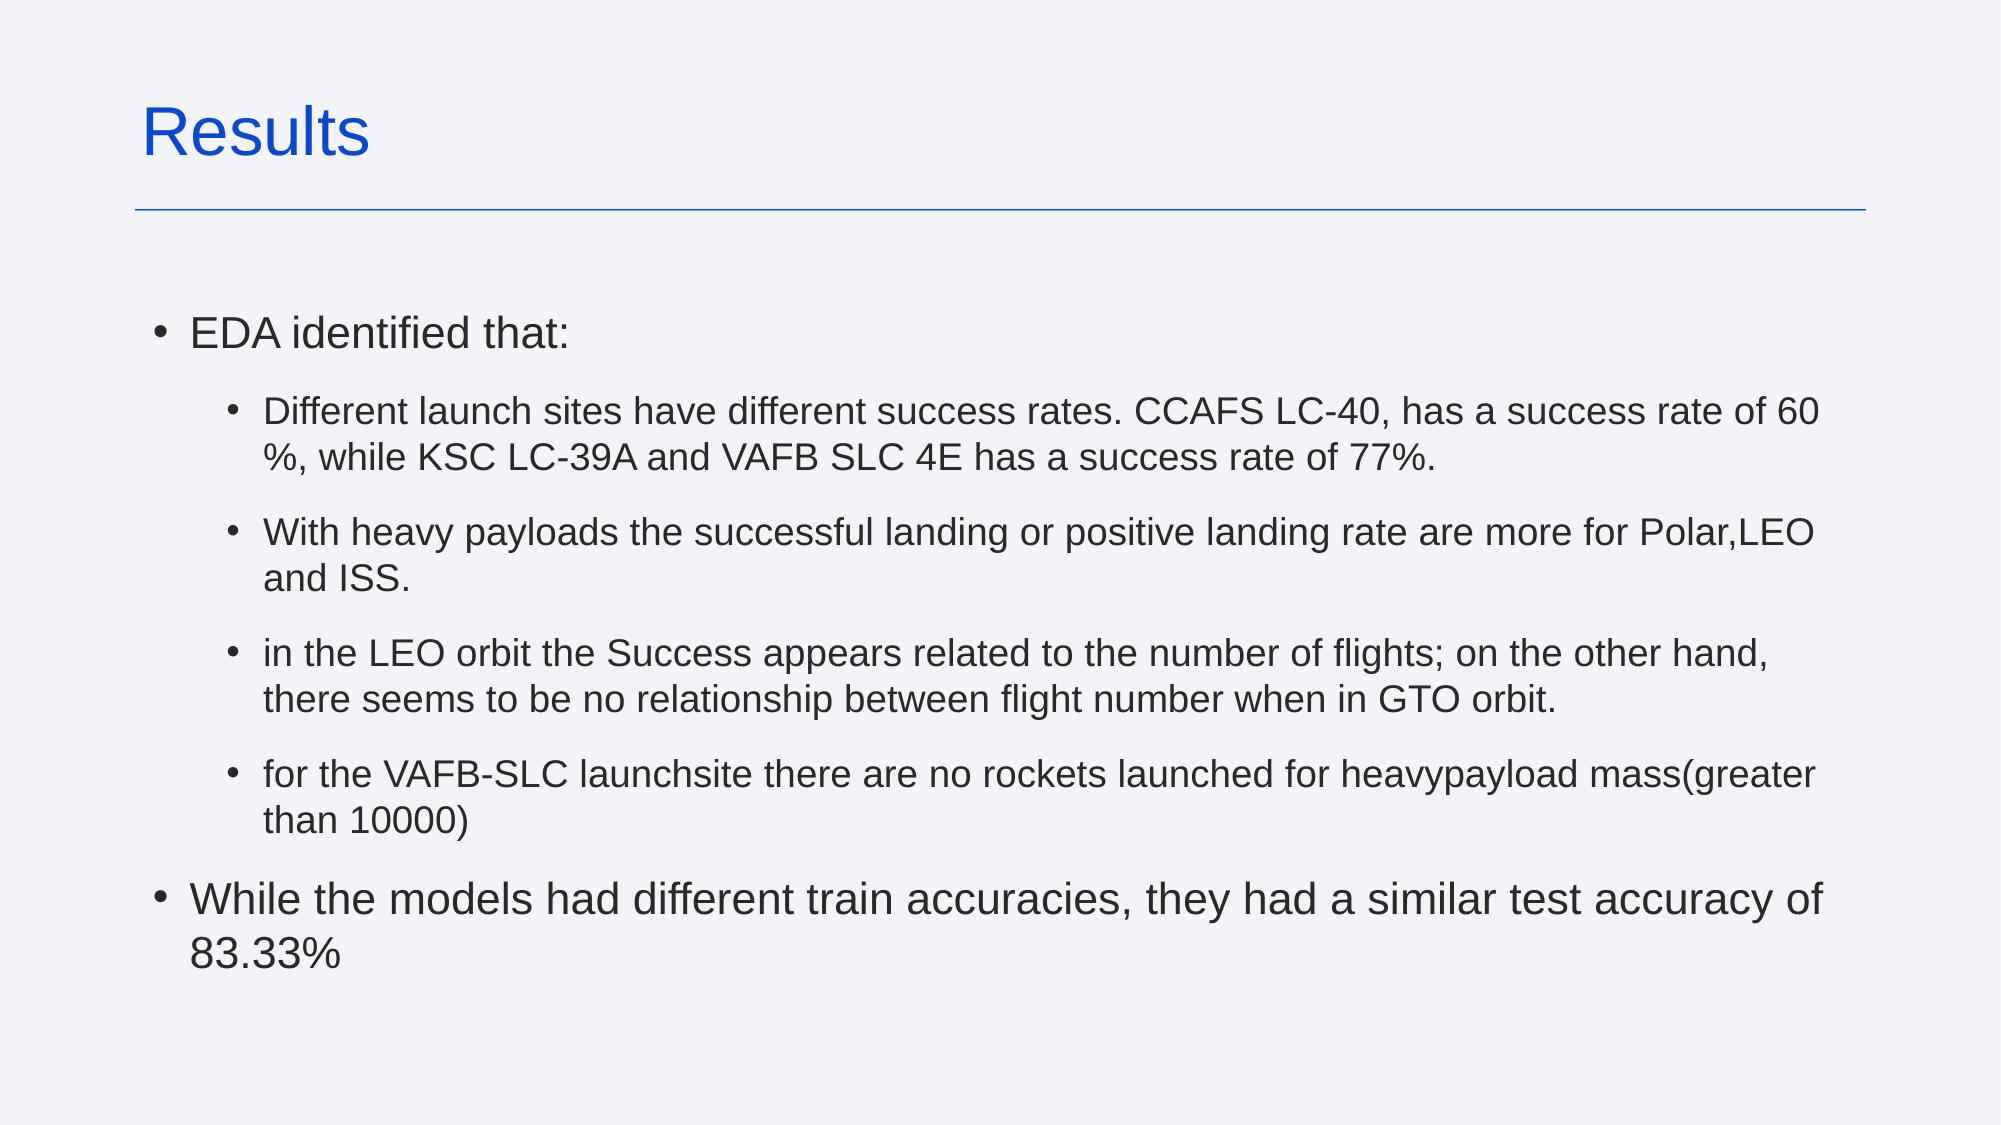

Results
EDA identified that:
Different launch sites have different success rates. CCAFS LC-40, has a success rate of 60 %, while KSC LC-39A and VAFB SLC 4E has a success rate of 77%.
With heavy payloads the successful landing or positive landing rate are more for Polar,LEO and ISS.
in the LEO orbit the Success appears related to the number of flights; on the other hand, there seems to be no relationship between flight number when in GTO orbit.
for the VAFB-SLC launchsite there are no rockets launched for heavypayload mass(greater than 10000)
While the models had different train accuracies, they had a similar test accuracy of 83.33%

18